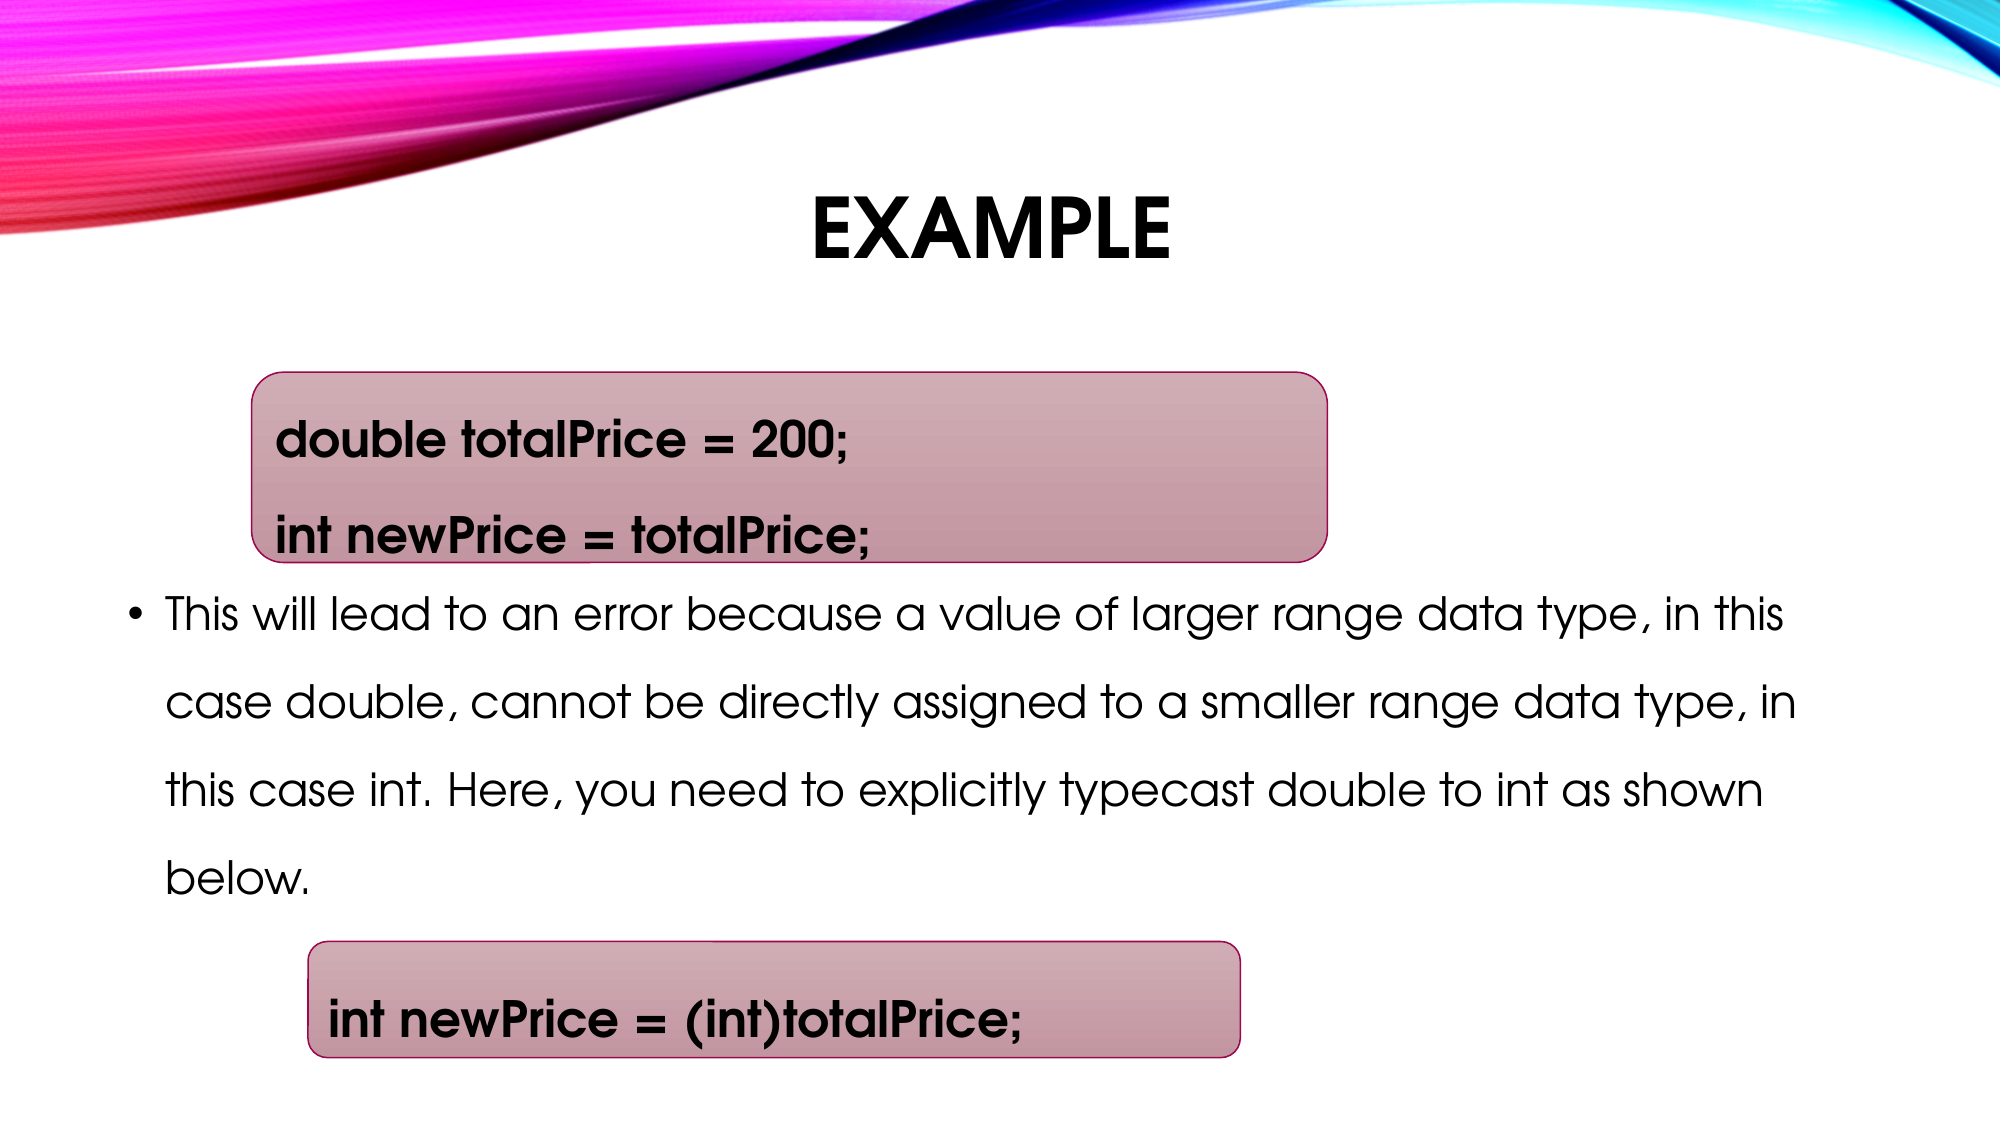

# EXAMPLE

This will lead to an error because a value of larger range data type, in this case double, cannot be directly assigned to a smaller range data type, in this case int. Here, you need to explicitly typecast double to int as shown below.

double totalPrice = 200;
int newPrice = totalPrice;
int newPrice = (int)totalPrice;